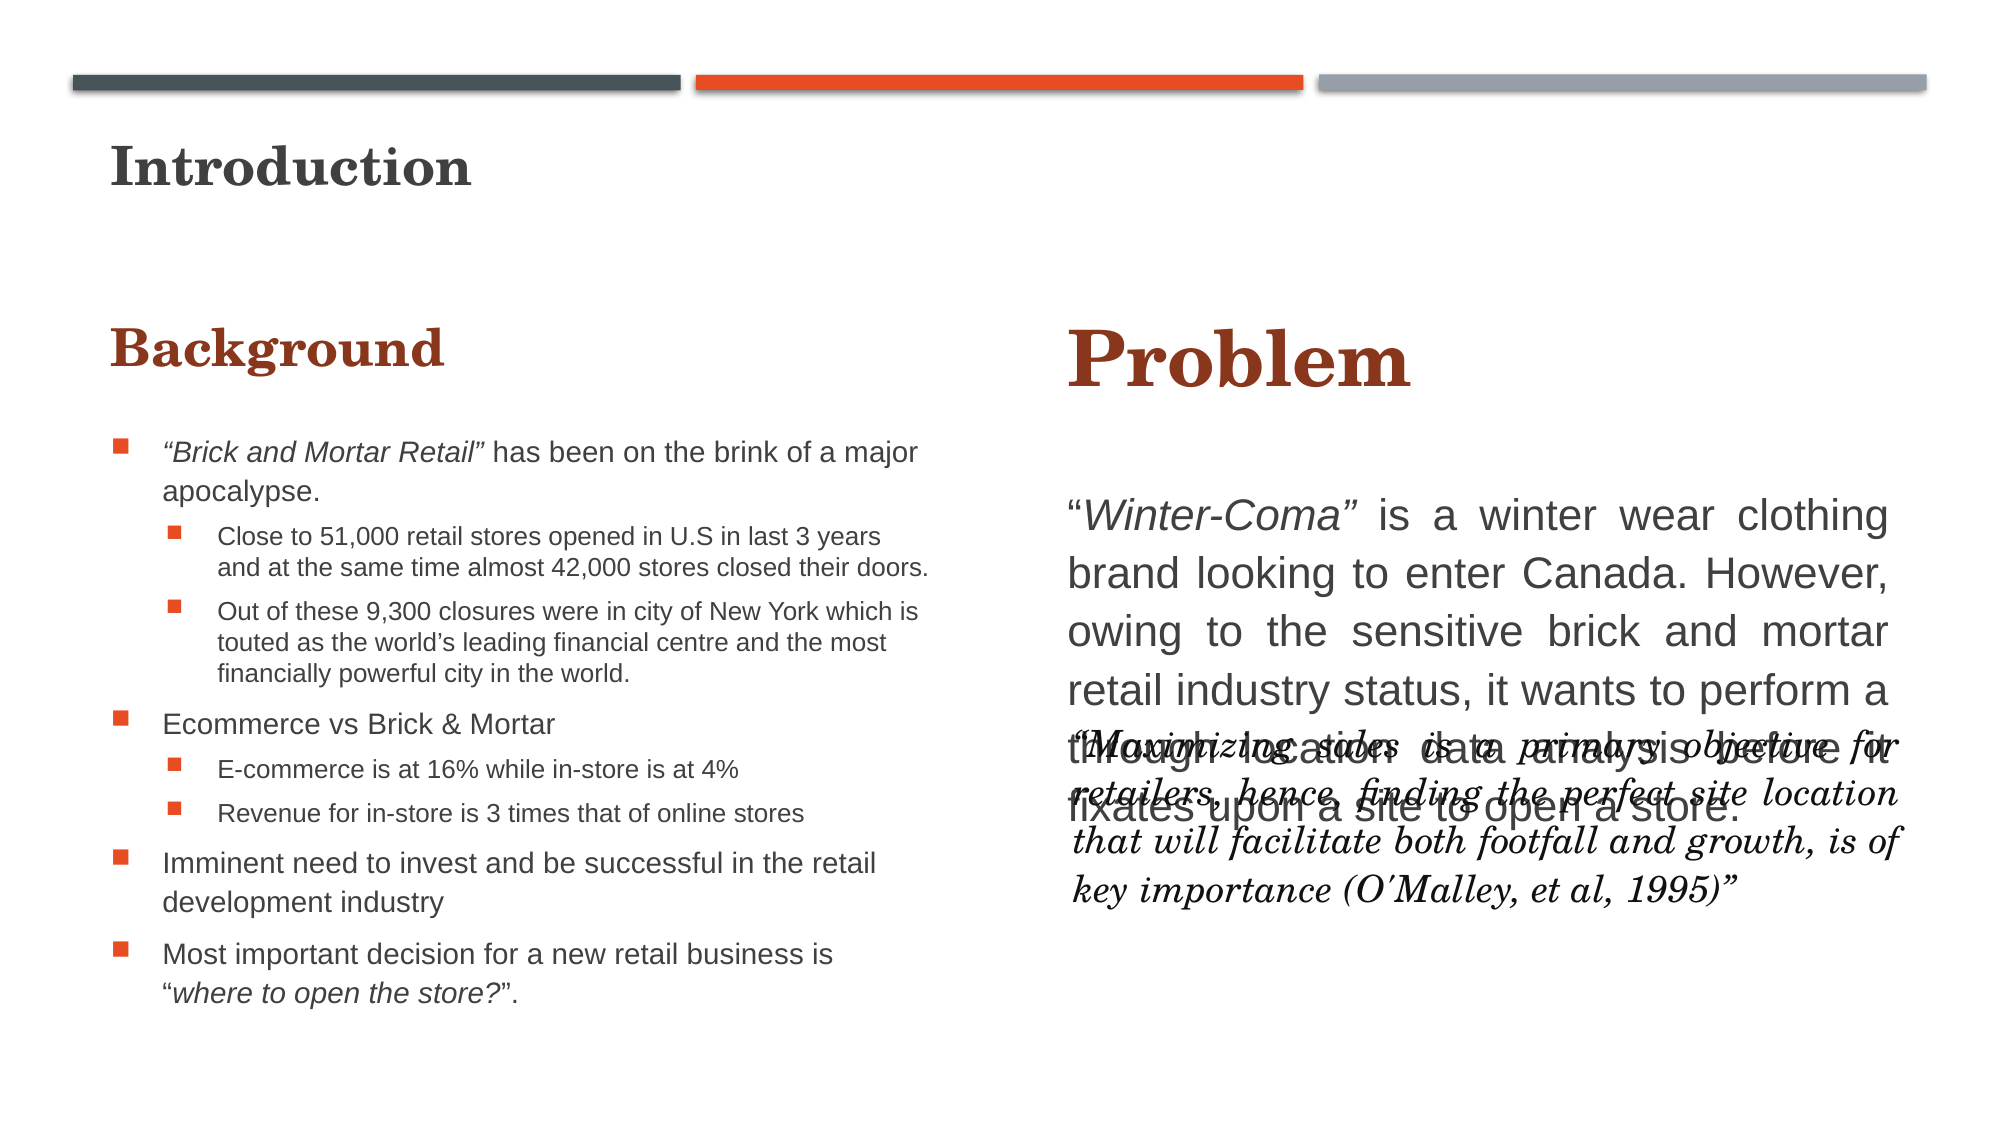

# Introduction
Problem

“Winter-Coma” is a winter wear clothing brand looking to enter Canada. However, owing to the sensitive brick and mortar retail industry status, it wants to perform a through location data analysis before it fixates upon a site to open a store.

Background

“Brick and Mortar Retail” has been on the brink of a major apocalypse.
Close to 51,000 retail stores opened in U.S in last 3 years and at the same time almost 42,000 stores closed their doors.
Out of these 9,300 closures were in city of New York which is touted as the world’s leading financial centre and the most financially powerful city in the world.
Ecommerce vs Brick & Mortar
E-commerce is at 16% while in-store is at 4%
Revenue for in-store is 3 times that of online stores
Imminent need to invest and be successful in the retail development industry
Most important decision for a new retail business is “where to open the store?”.

“Maximizing sales is a primary objective for retailers, hence, finding the perfect site location that will facilitate both footfall and growth, is of key importance (O'Malley, et al, 1995)”